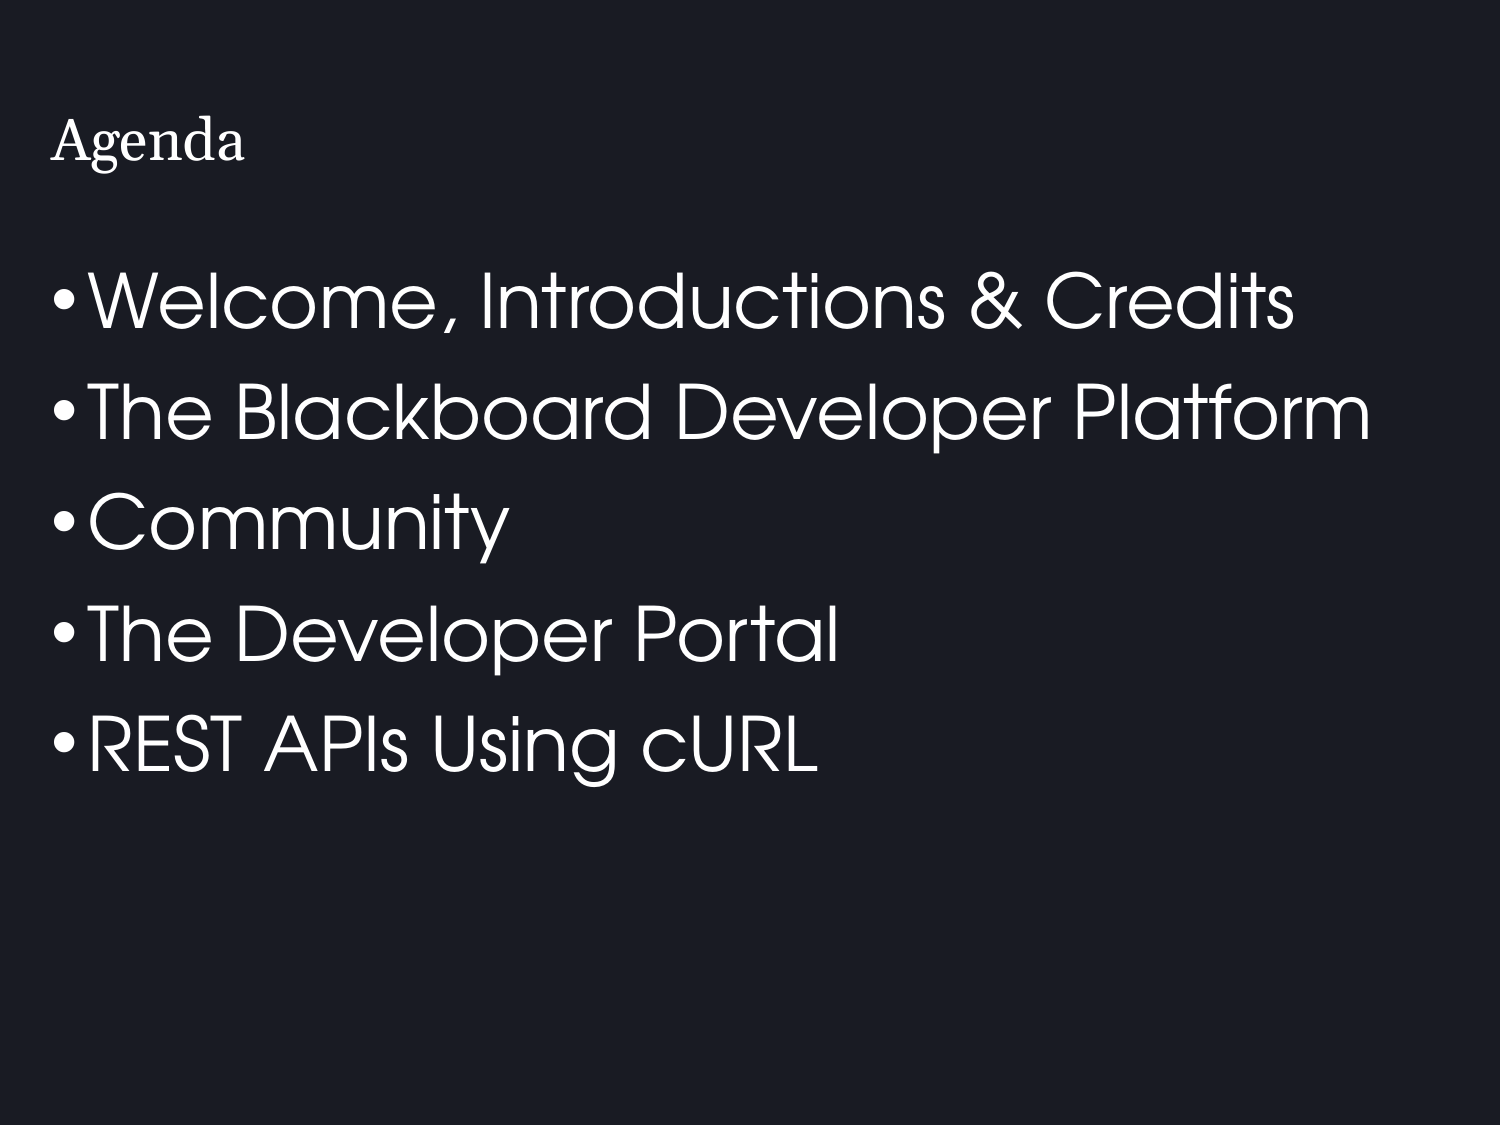

# Agenda
Welcome, Introductions & Credits
The Blackboard Developer Platform
Community
The Developer Portal
REST APIs Using cURL